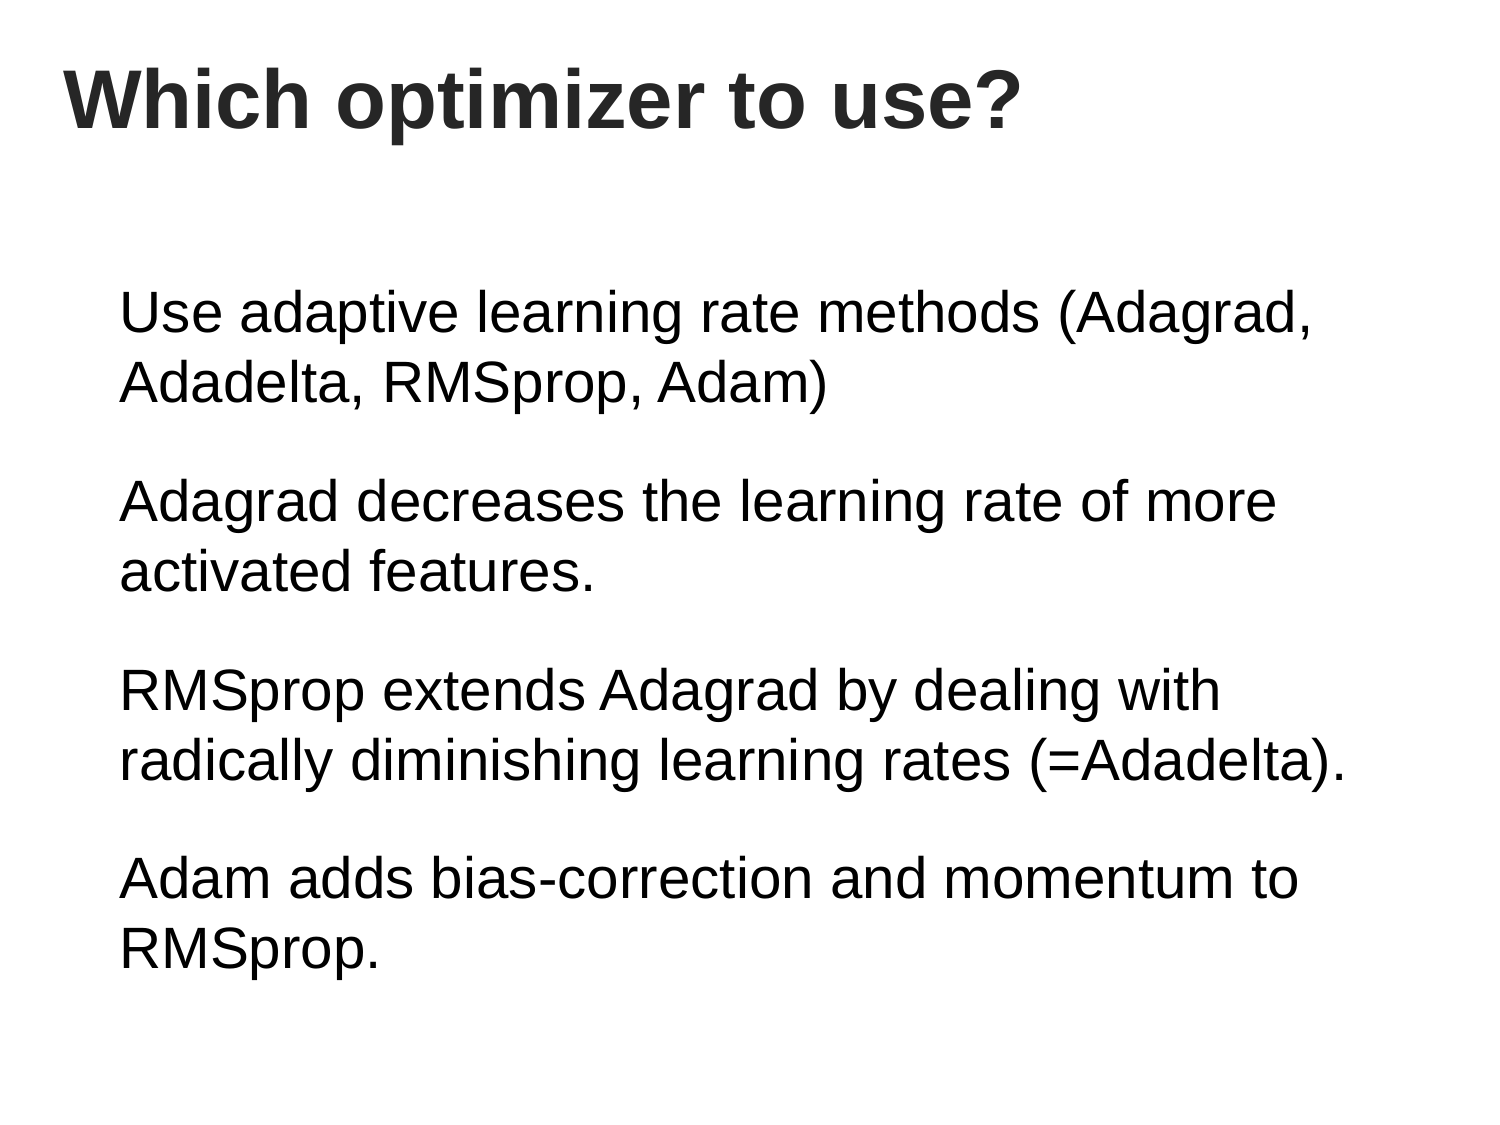

# Which optimizer to use?
Use adaptive learning rate methods (Adagrad, Adadelta, RMSprop, Adam)
Adagrad decreases the learning rate of more activated features.
RMSprop extends Adagrad by dealing with radically diminishing learning rates (=Adadelta).
Adam adds bias-correction and momentum to RMSprop.